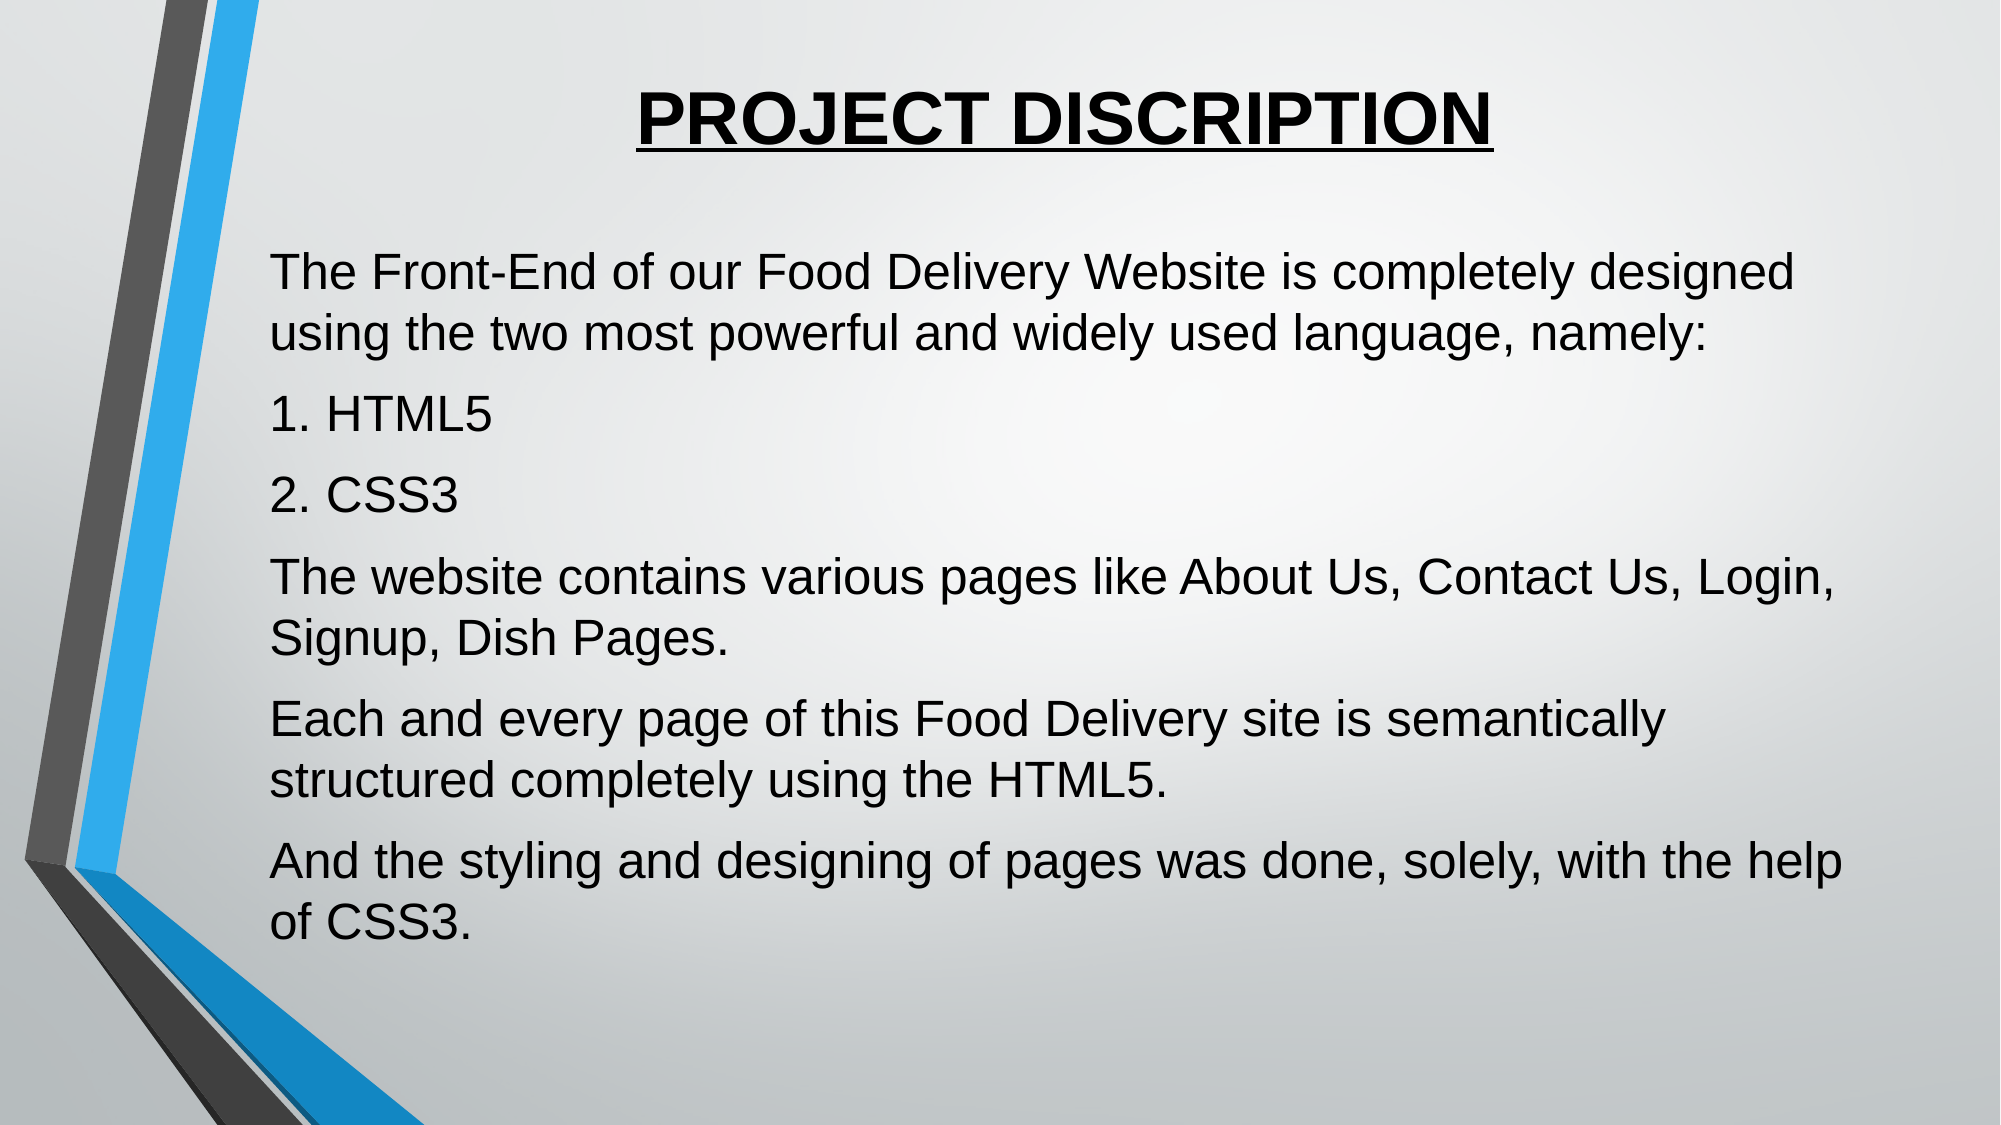

# PROJECT DISCRIPTION
The Front-End of our Food Delivery Website is completely designed using the two most powerful and widely used language, namely:
1. HTML5
2. CSS3
The website contains various pages like About Us, Contact Us, Login, Signup, Dish Pages.
Each and every page of this Food Delivery site is semantically structured completely using the HTML5.
And the styling and designing of pages was done, solely, with the help of CSS3.